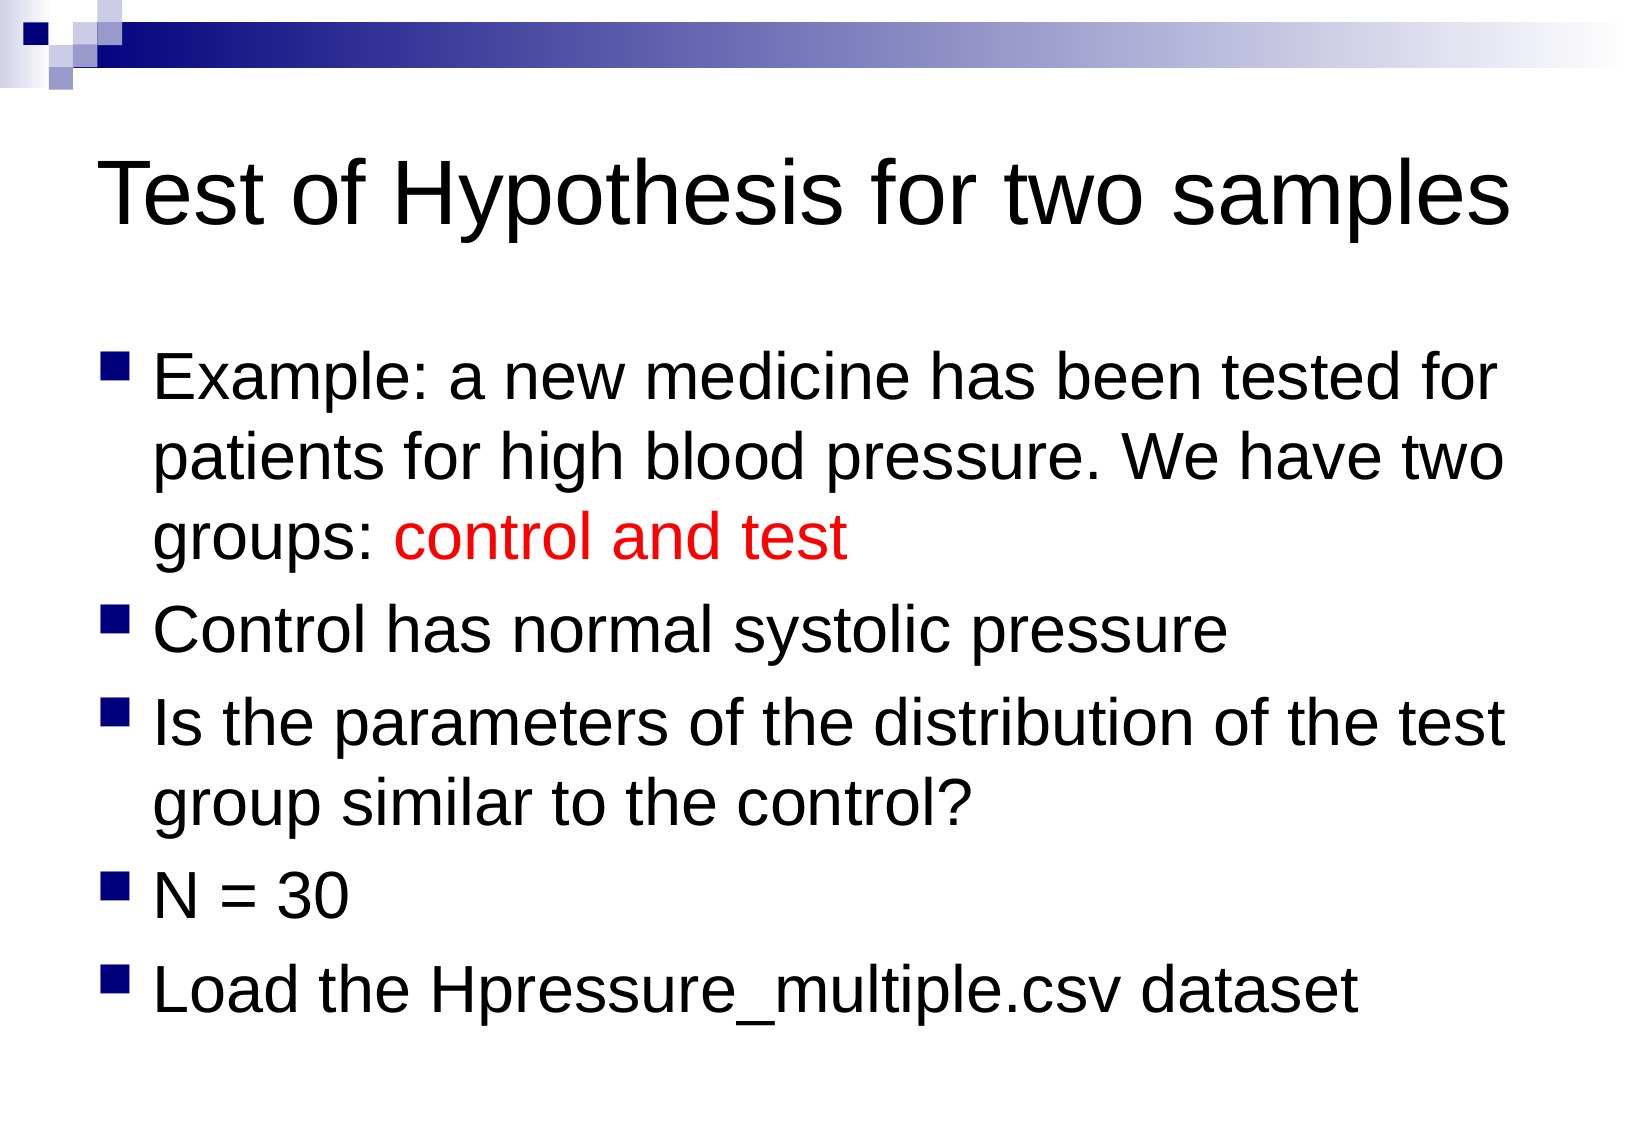

# Test of Hypothesis for two samples
Example: a new medicine has been tested for patients for high blood pressure. We have two groups: control and test
Control has normal systolic pressure
Is the parameters of the distribution of the test group similar to the control?
N = 30
Load the Hpressure_multiple.csv dataset